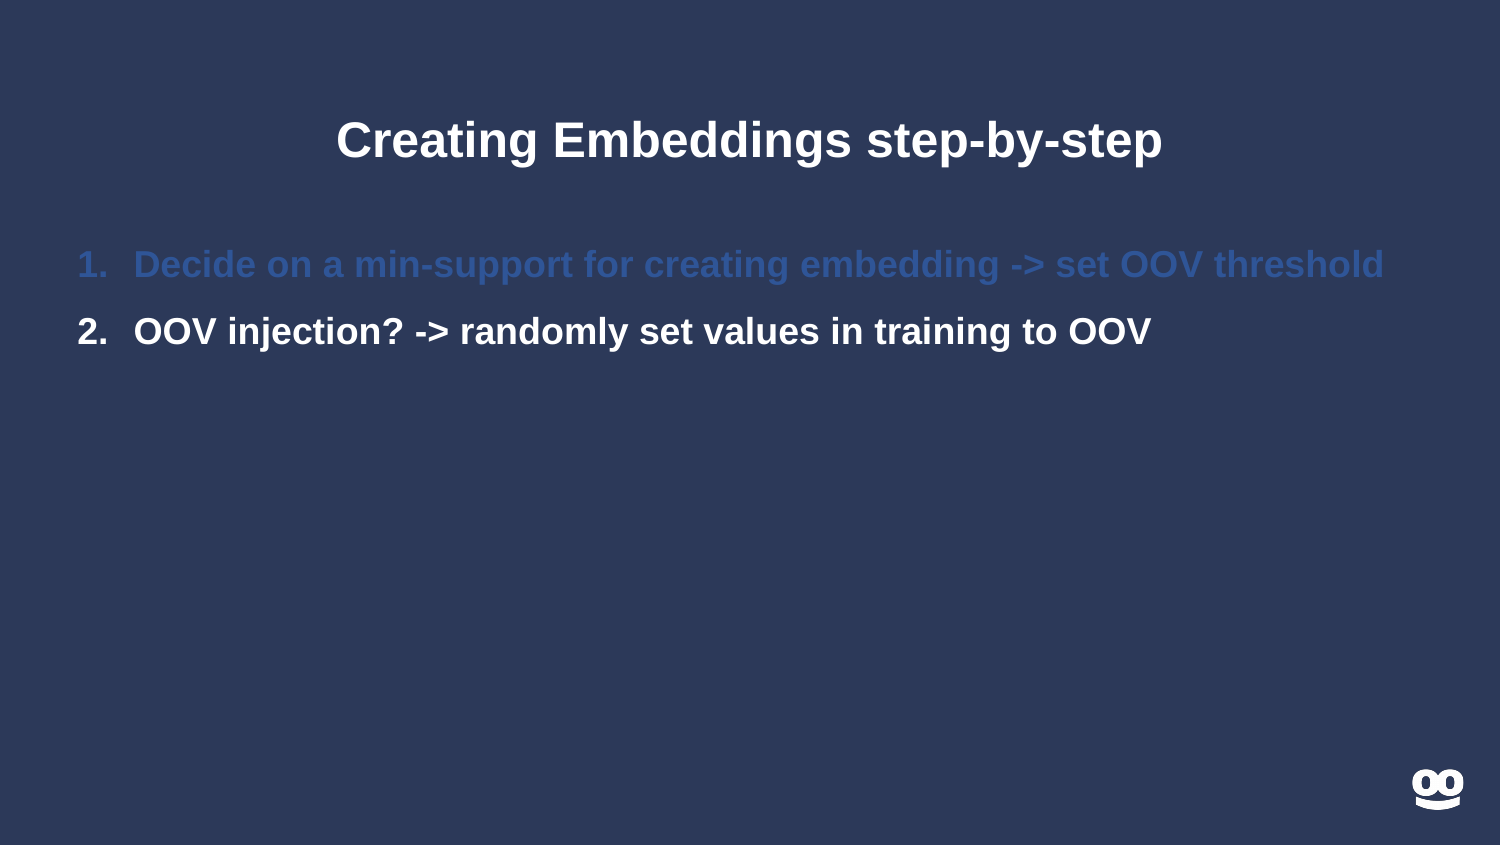

# Creating Embeddings step-by-step
Decide on a min-support for creating embedding -> set OOV threshold
OOV injection? -> randomly set values in training to OOV